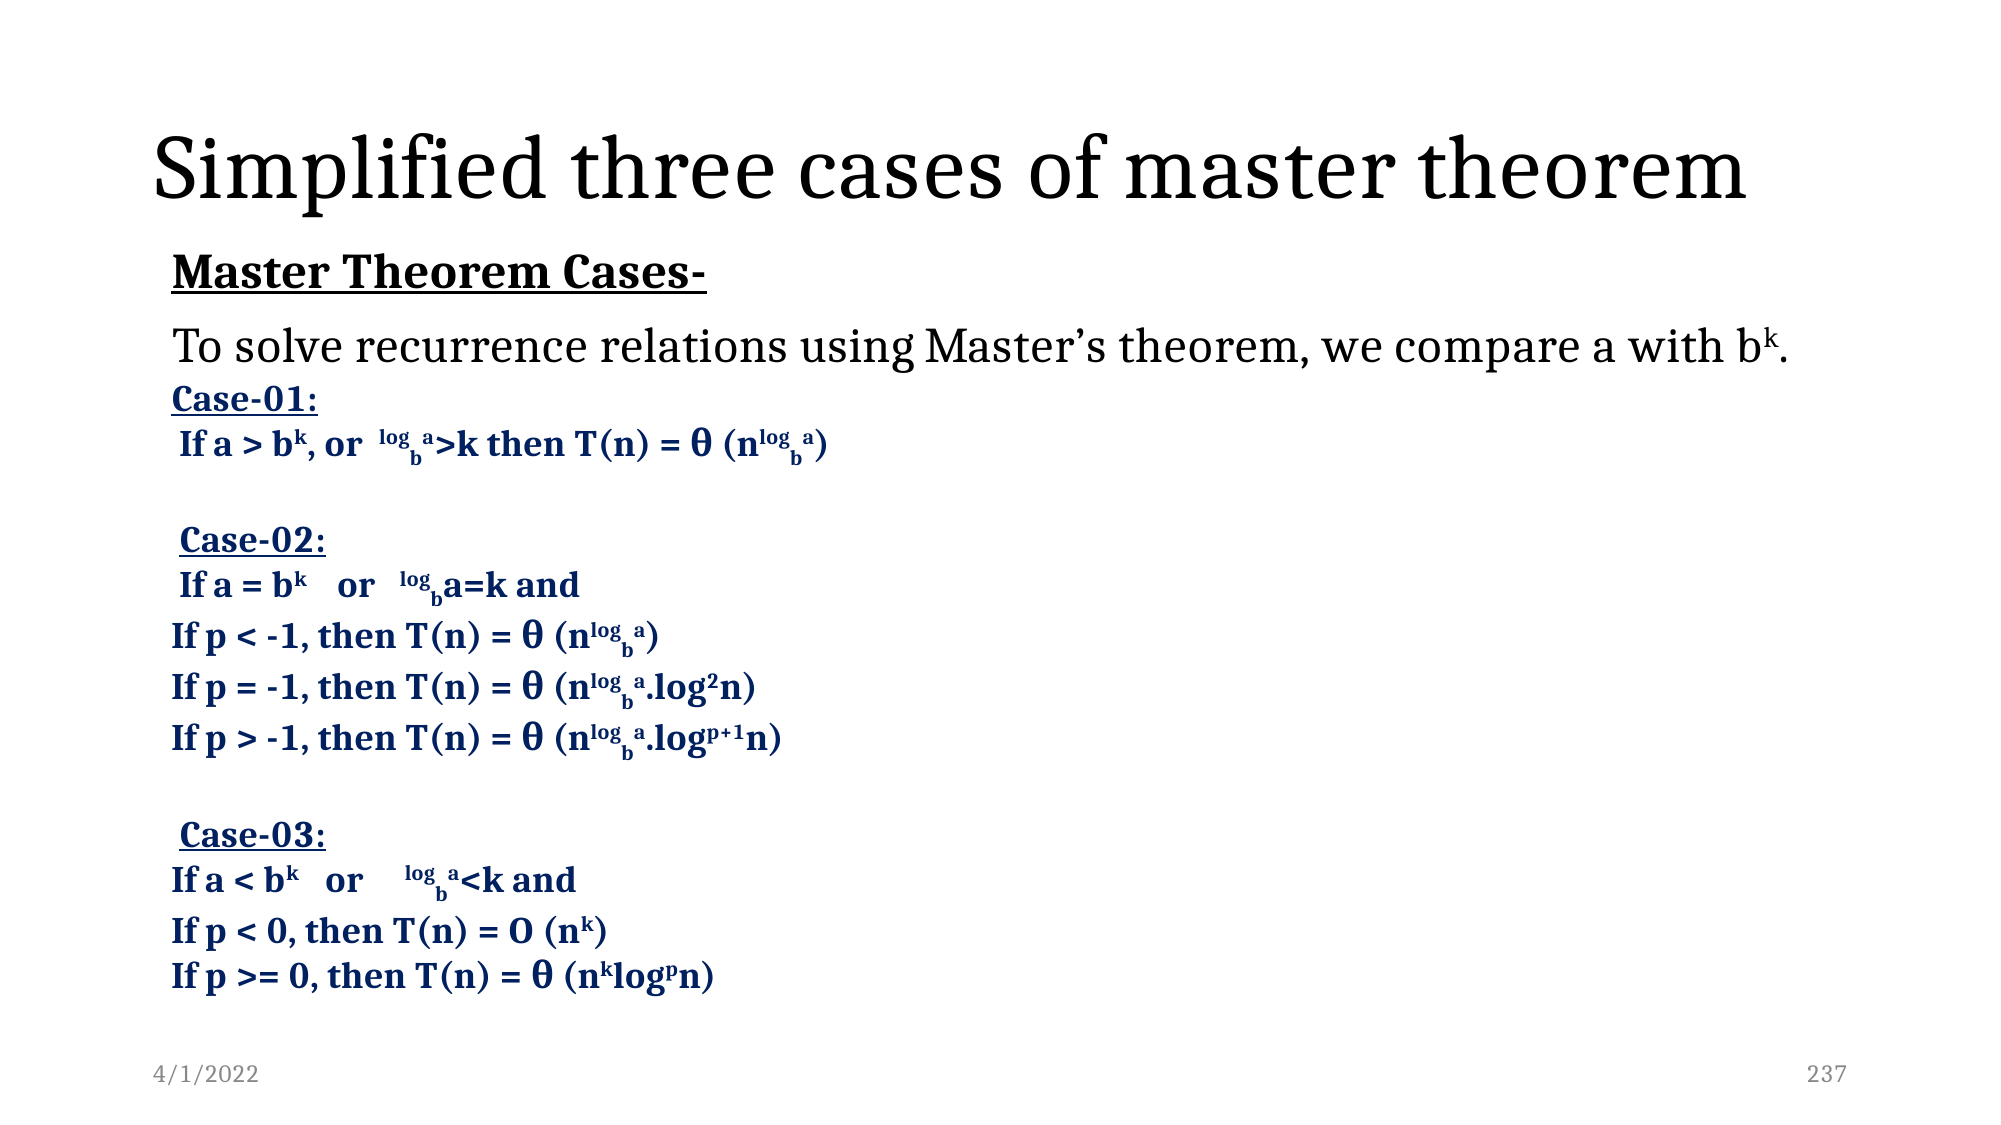

# Simplified three cases of master theorem
Master Theorem Cases-
To solve recurrence relations using Master’s theorem, we compare a with bk.
Case-01:
 If a > bk, or  logba>k then T(n) = θ (nlogba)

 Case-02:
 If a = bk    or   logba=k and
If p < -1, then T(n) = θ (nlogba)
If p = -1, then T(n) = θ (nlogba.log2n)
If p > -1, then T(n) = θ (nlogba.logp+1n)

 Case-03:
If a < bk    or     logba<k and
If p < 0, then T(n) = O (nk)
If p >= 0, then T(n) = θ (nklogpn)

4/1/2022
237